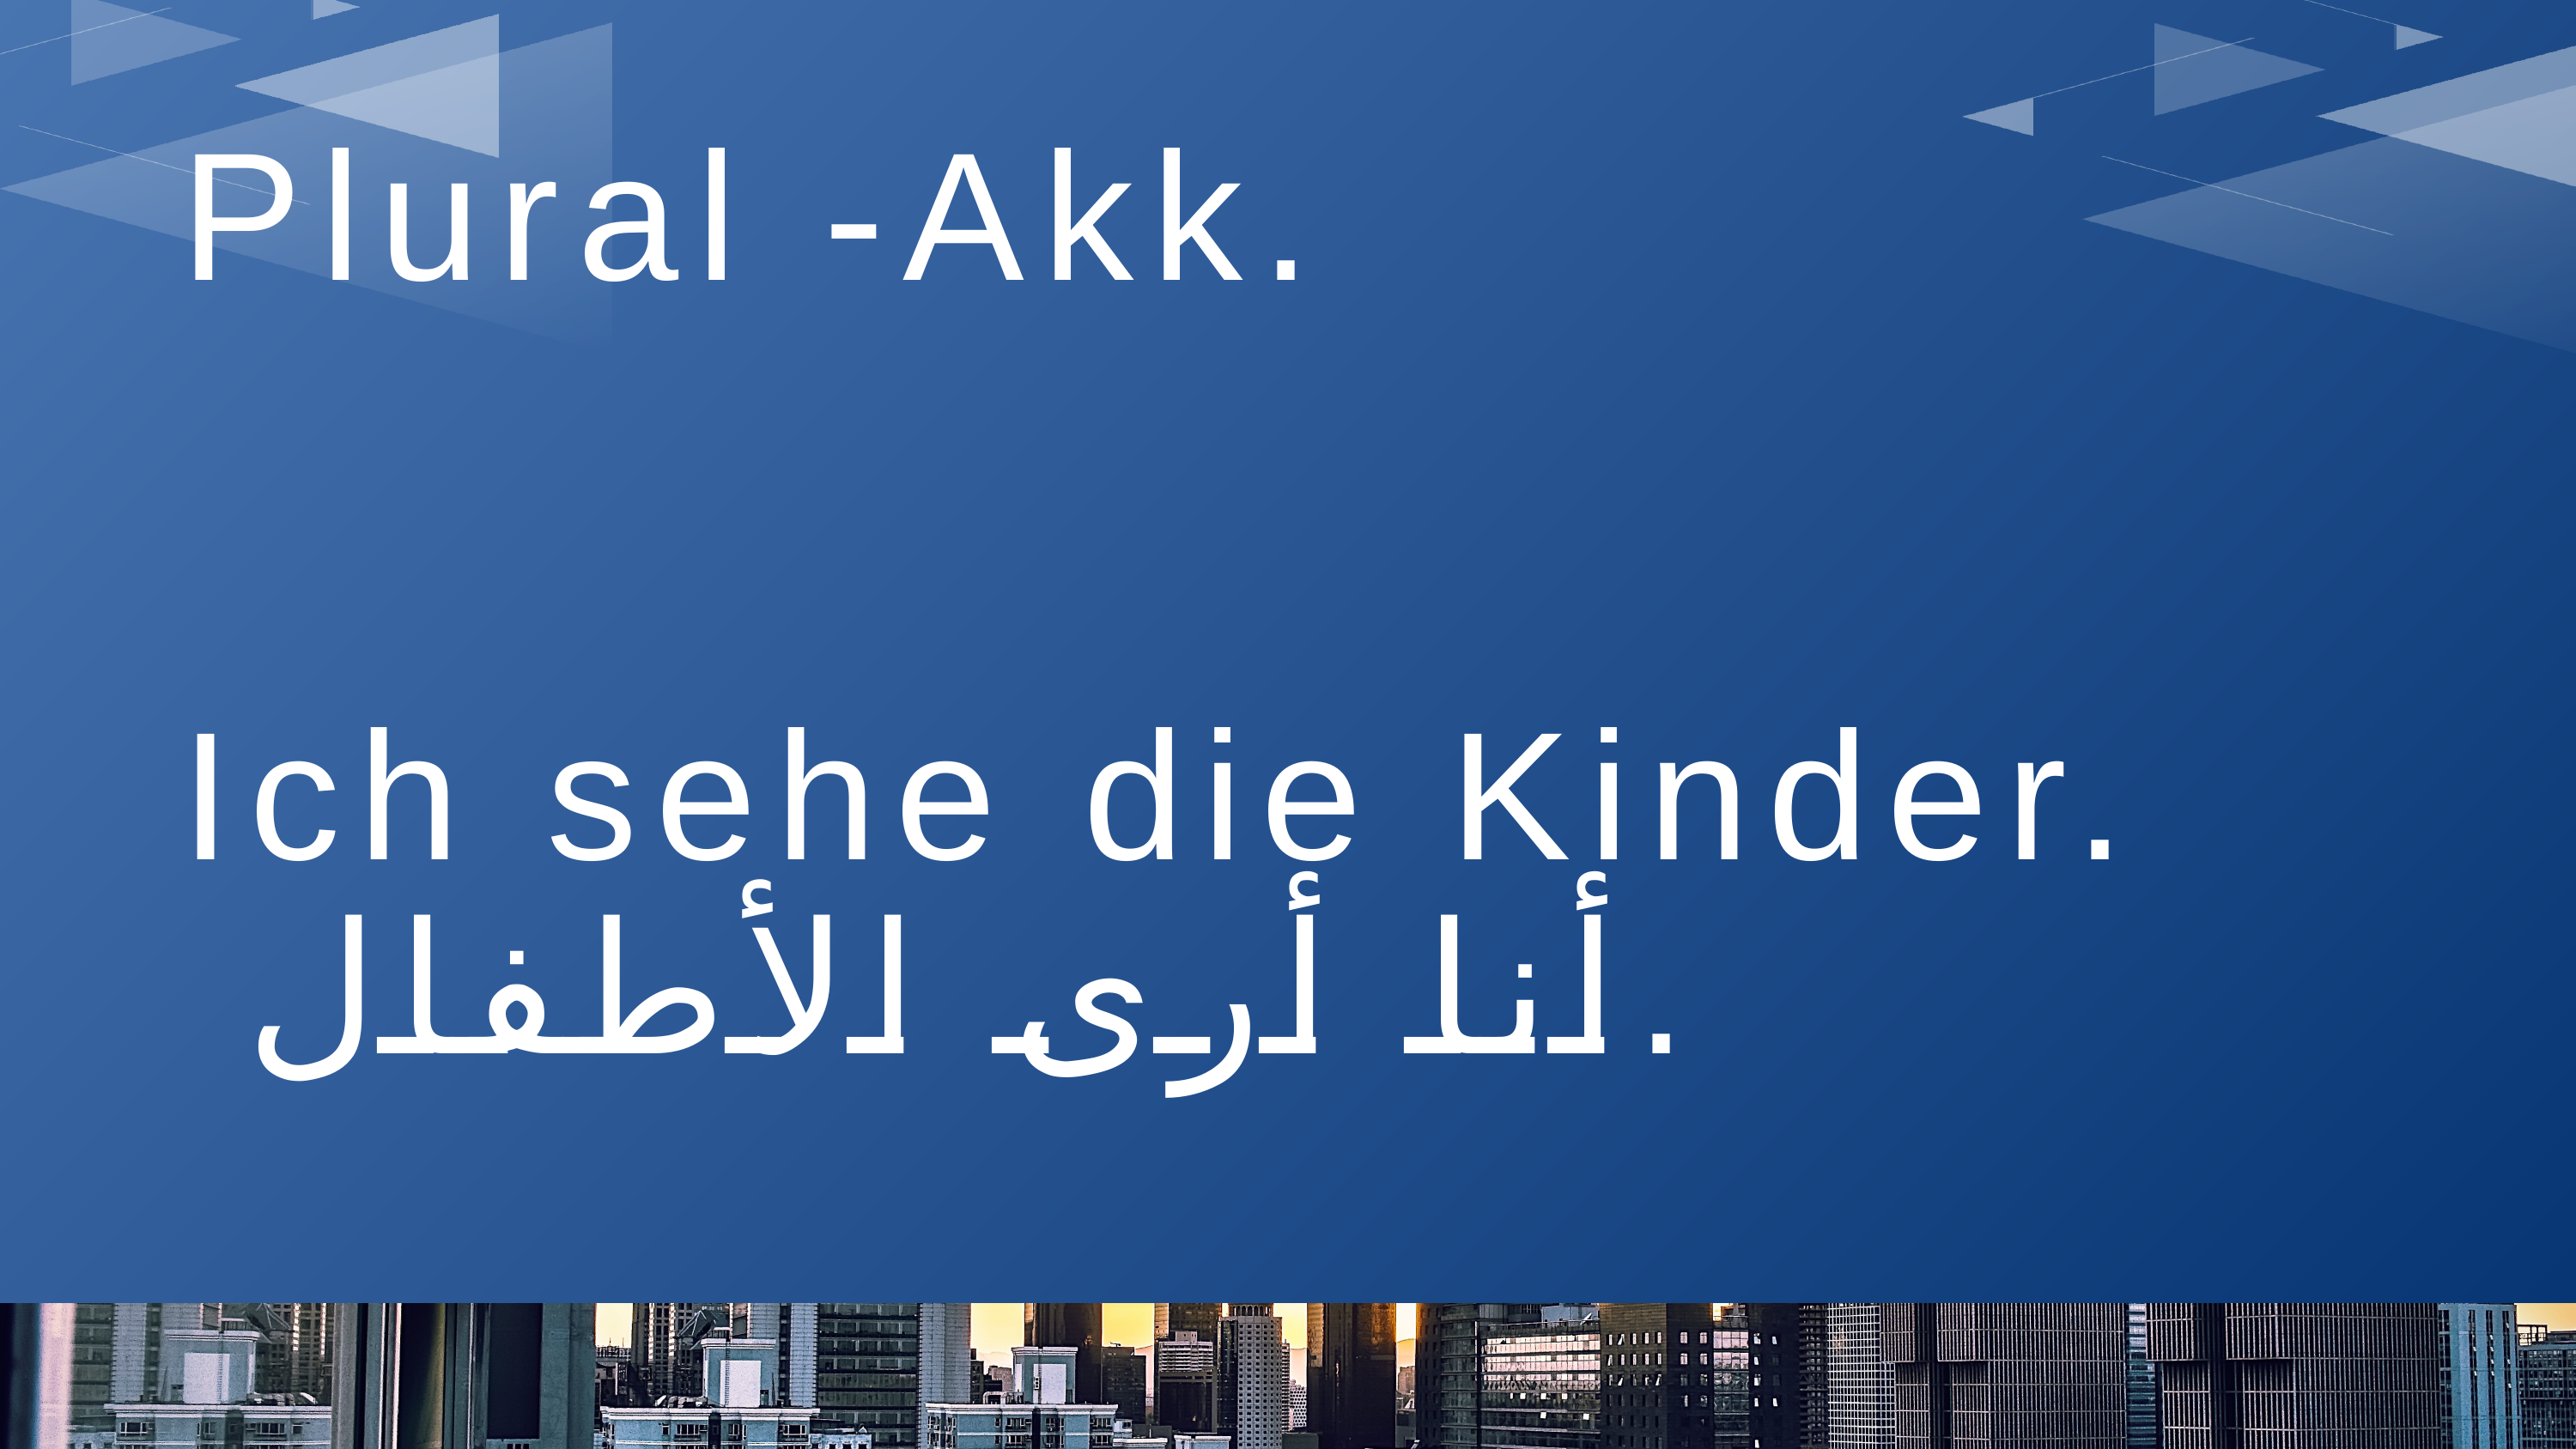

Plural -Akk.

Ich sehe die Kinder.
 أنا أرى الأطفال.